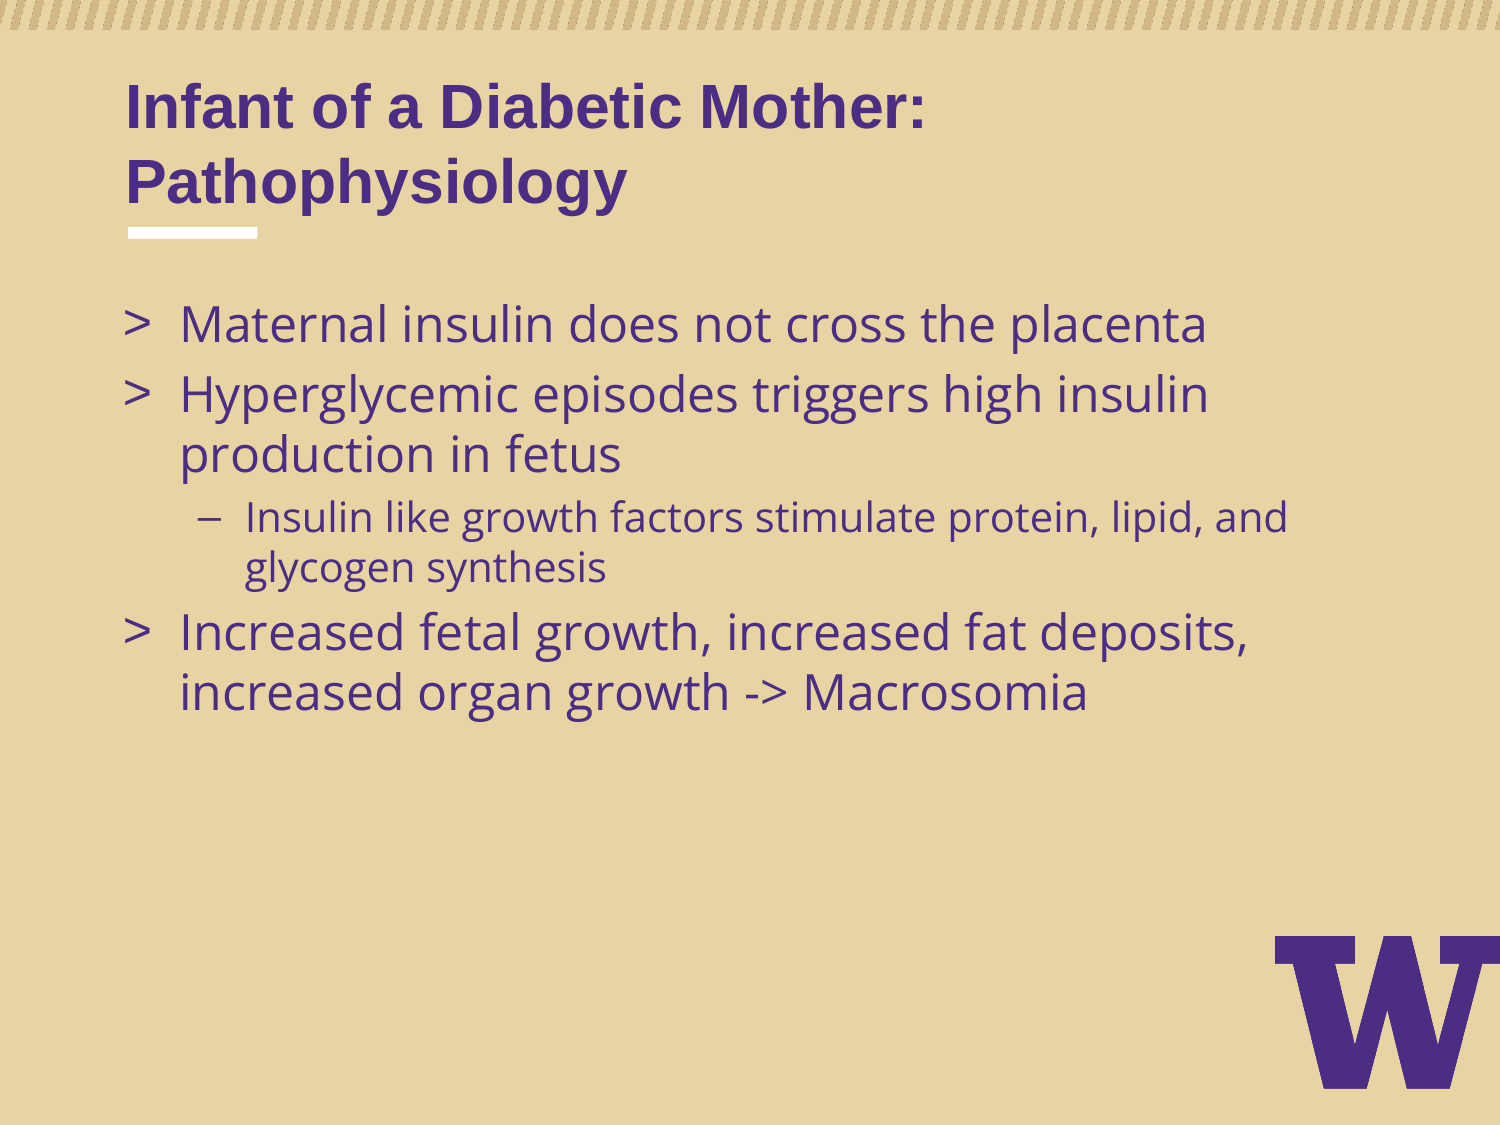

# Infant of a Diabetic Mother:  Pathophysiology
Maternal insulin does not cross the placenta
Hyperglycemic episodes triggers high insulin production in fetus
Insulin like growth factors stimulate protein, lipid, and glycogen synthesis
Increased fetal growth, increased fat deposits, increased organ growth -> Macrosomia